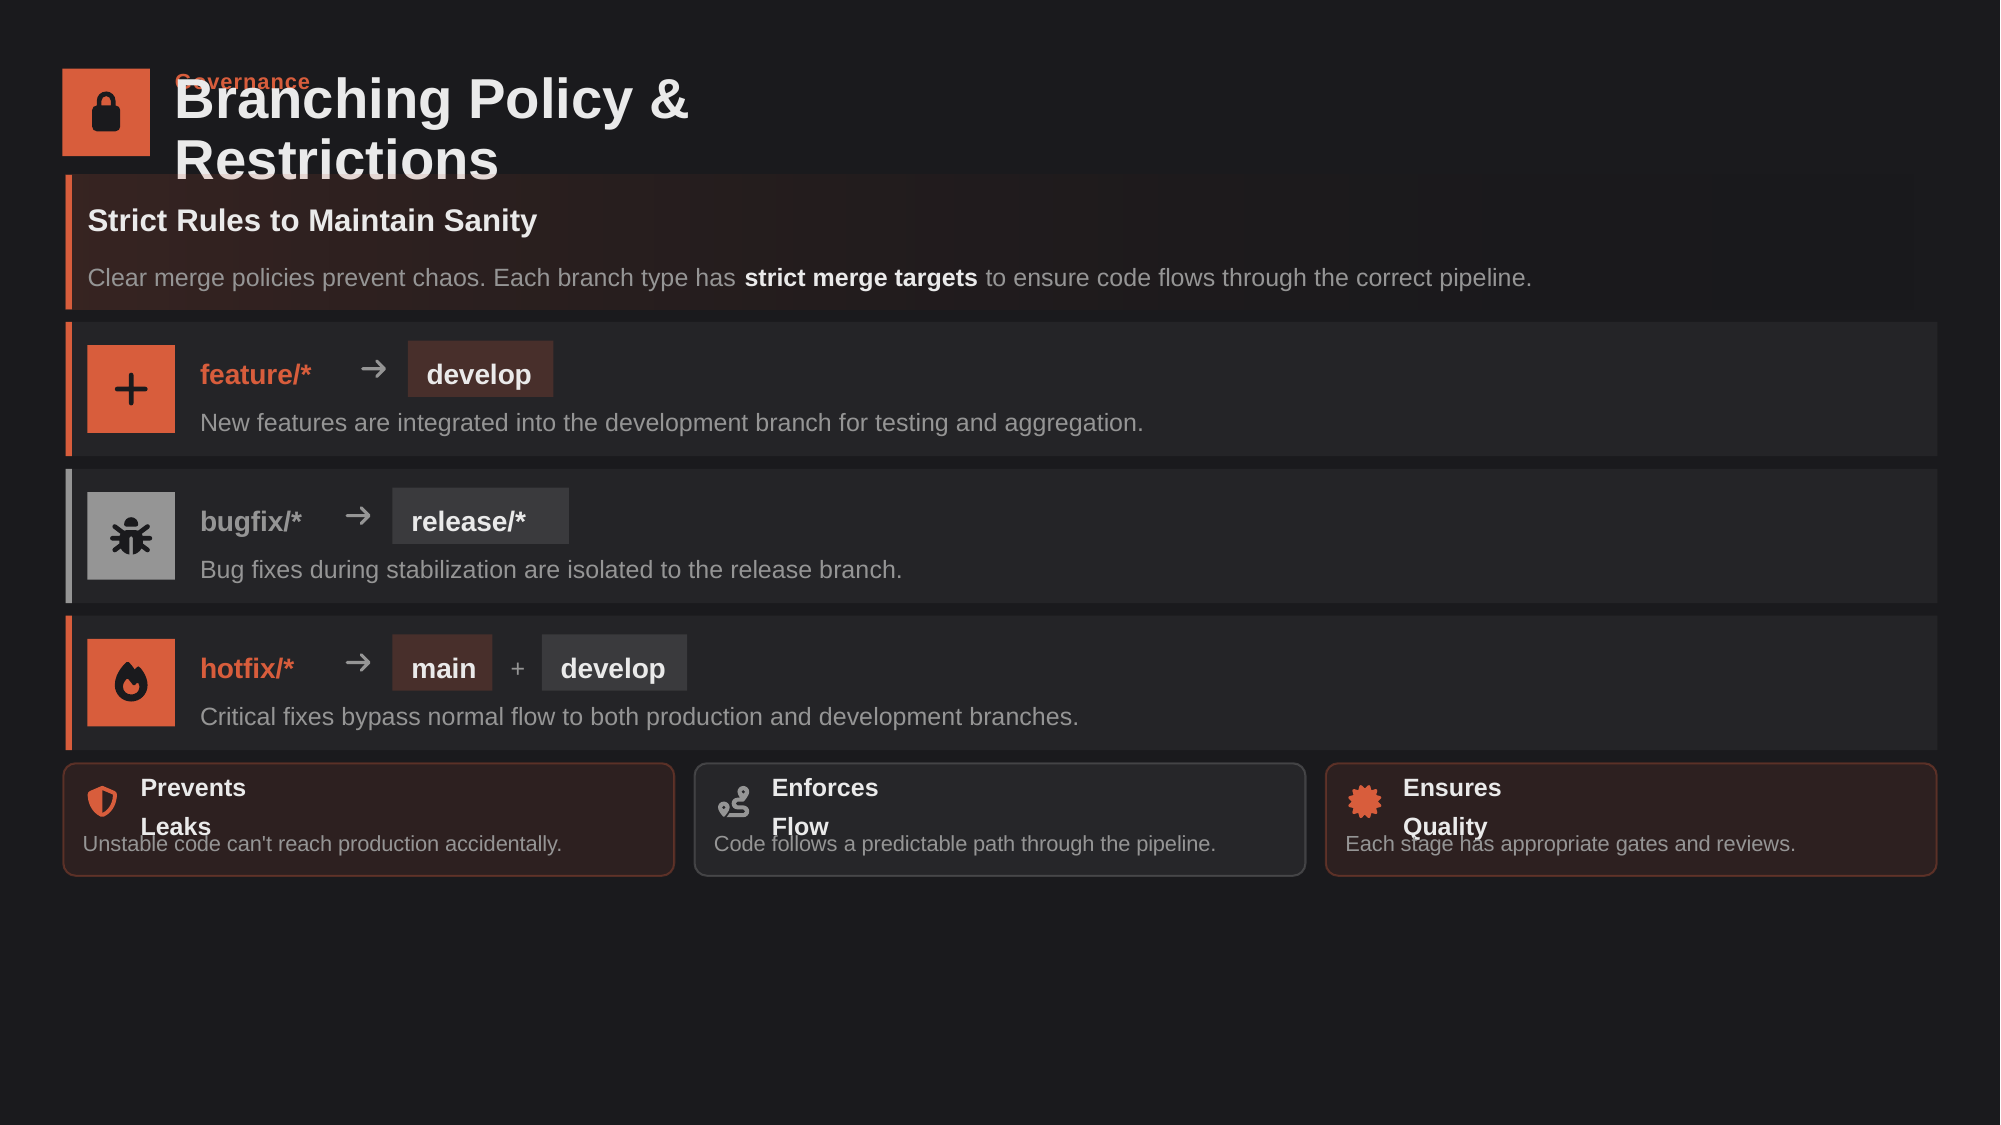

Governance

Branching Policy & Restrictions

Strict Rules to Maintain Sanity
Clear merge policies prevent chaos. Each branch type has strict merge targets to ensure code flows through the correct pipeline.

develop

feature/*

New features are integrated into the development branch for testing and aggregation.

release/*

bugfix/*

Bug fixes during stabilization are isolated to the release branch.

main

develop

hotfix/*
+

Critical fixes bypass normal flow to both production and development branches.

Prevents Leaks
Enforces Flow
Ensures Quality

Unstable code can't reach production accidentally.
Code follows a predictable path through the pipeline.
Each stage has appropriate gates and reviews.